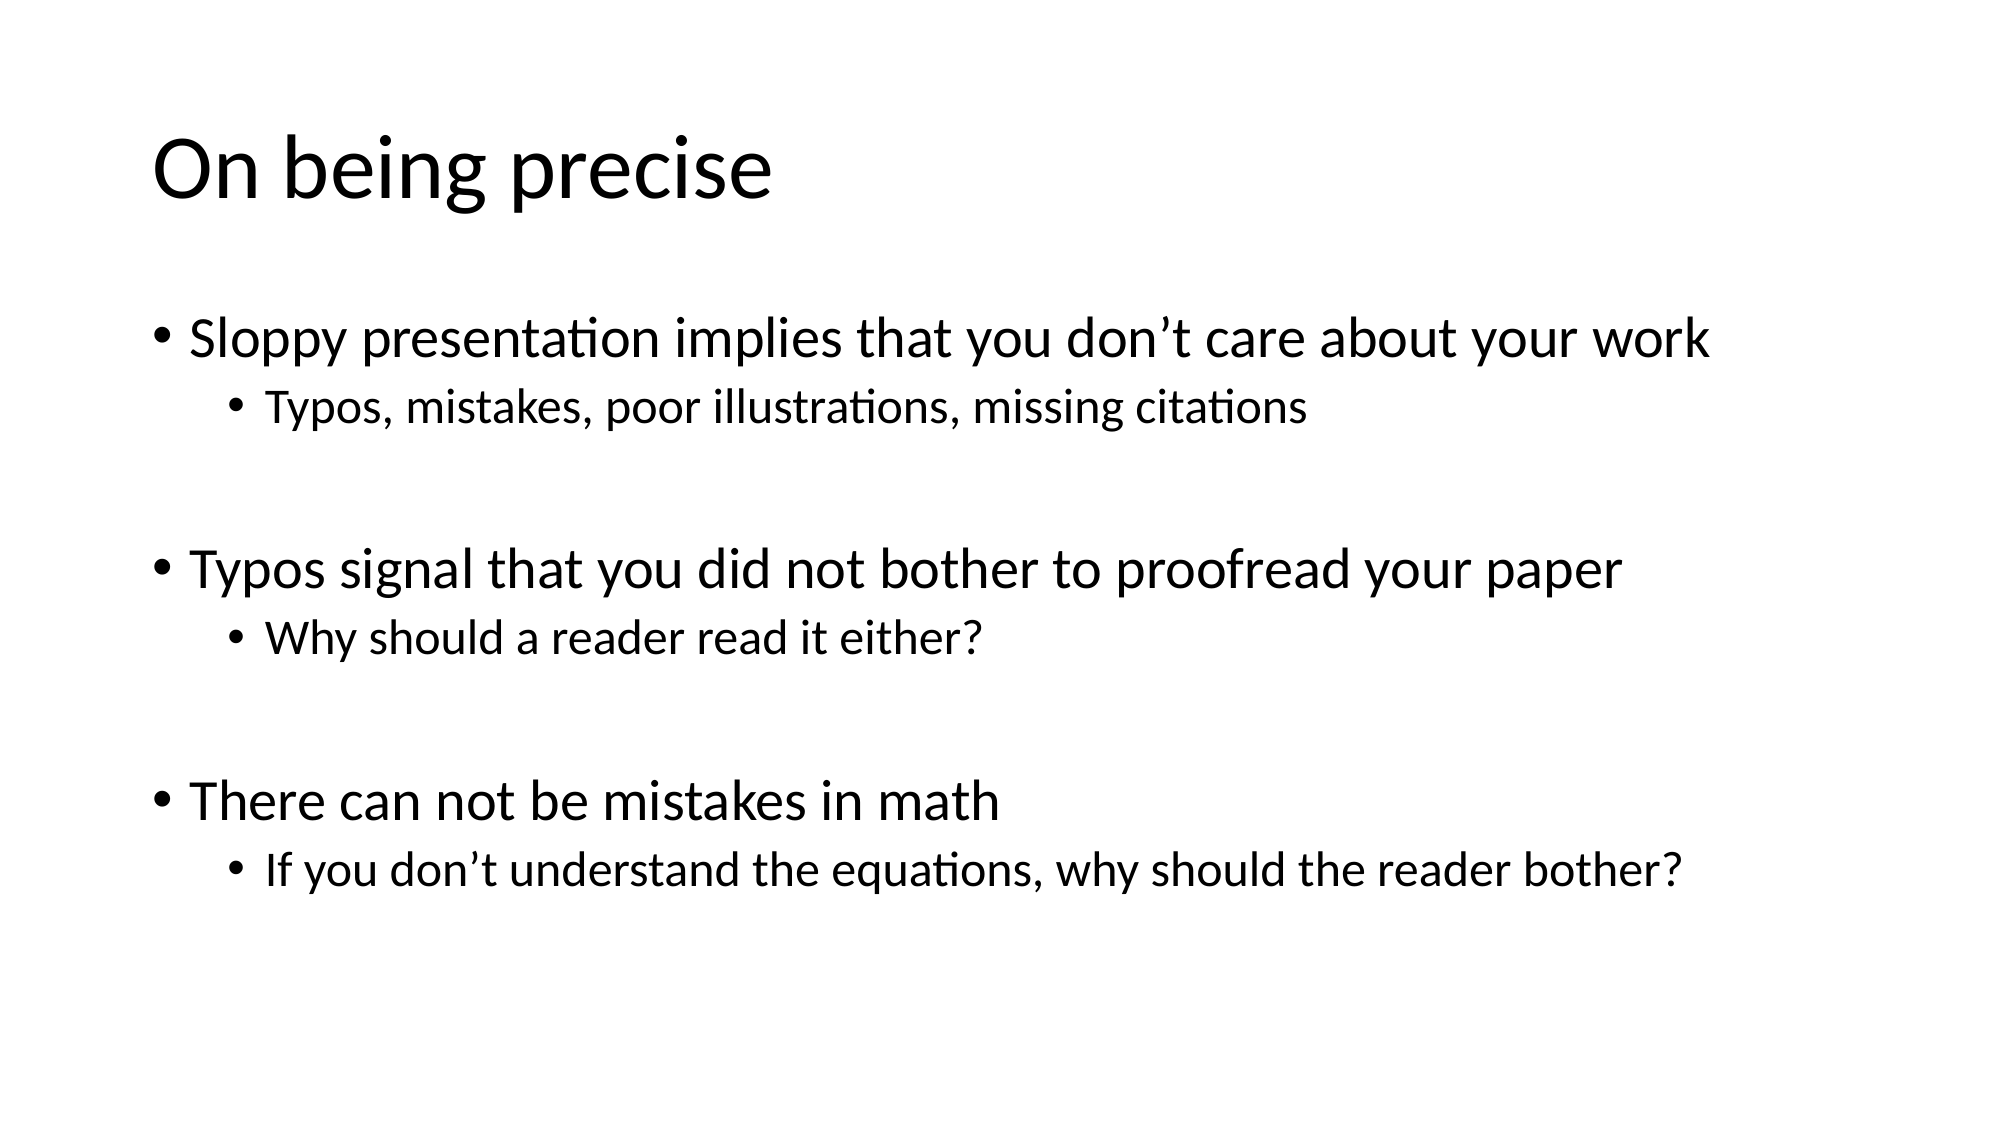

# On being precise
Sloppy presentation implies that you don’t care about your work
Typos, mistakes, poor illustrations, missing citations

Typos signal that you did not bother to proofread your paper
Why should a reader read it either?

There can not be mistakes in math
If you don’t understand the equations, why should the reader bother?